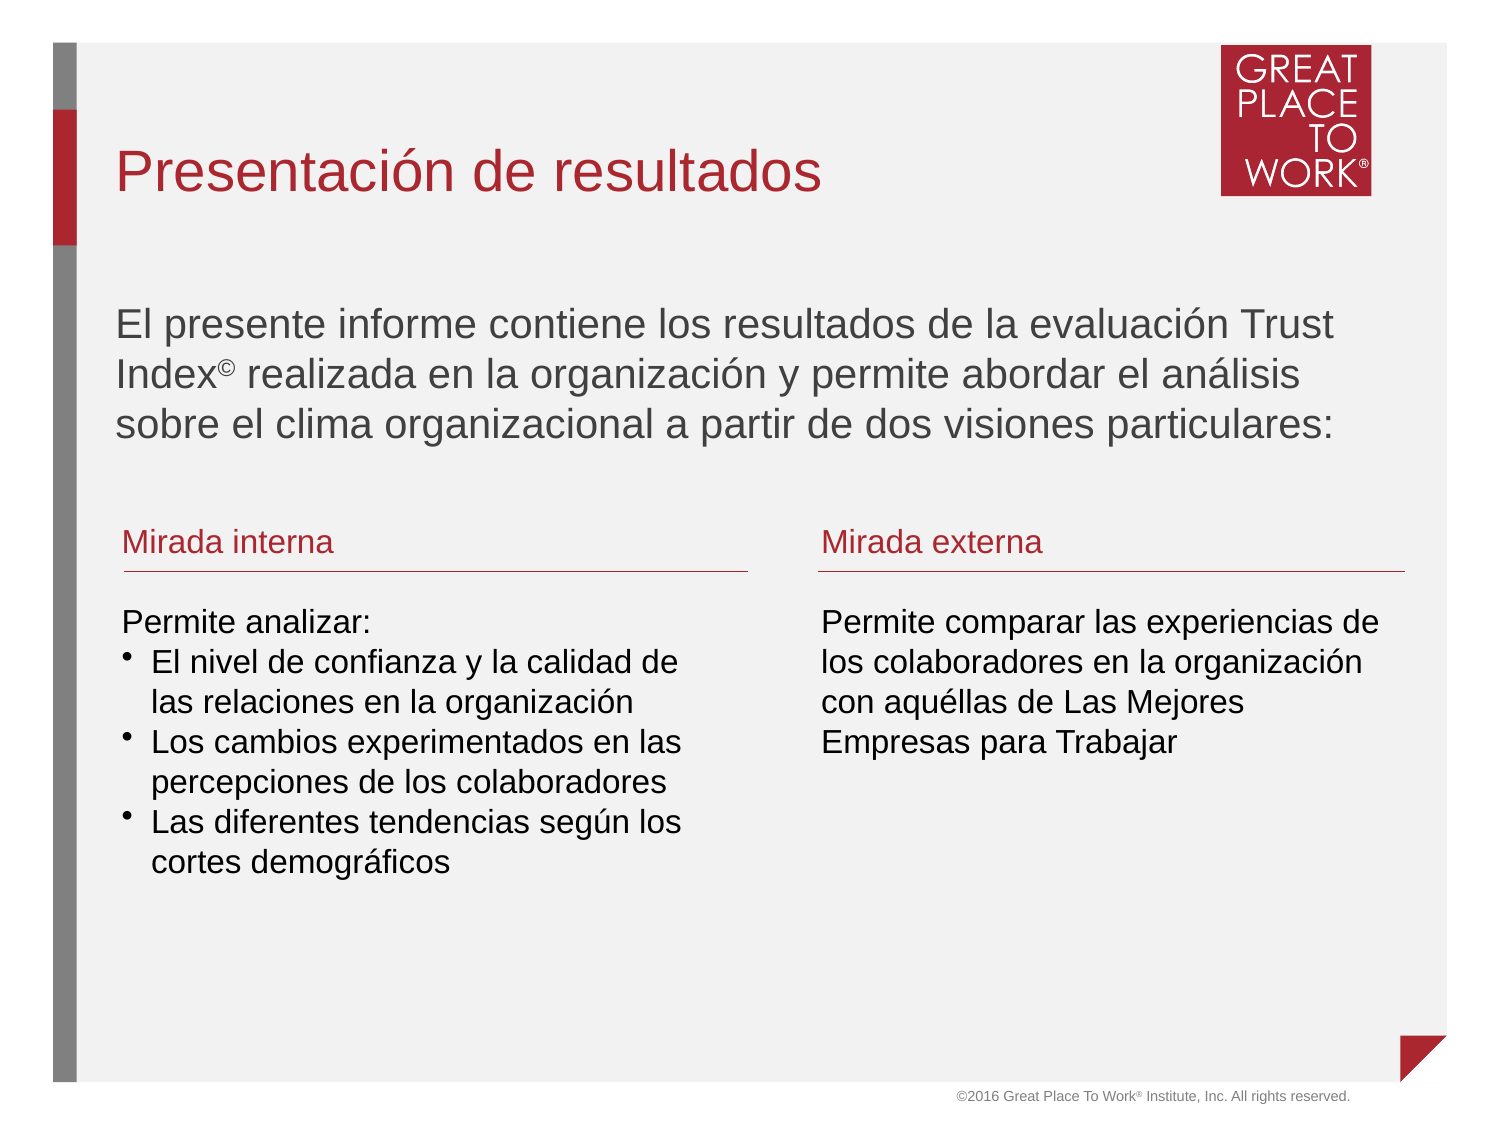

# Presentación de resultados
El presente informe contiene los resultados de la evaluación Trust Index© realizada en la organización y permite abordar el análisis sobre el clima organizacional a partir de dos visiones particulares:

Mirada interna

Permite analizar:
El nivel de confianza y la calidad de las relaciones en la organización
Los cambios experimentados en las percepciones de los colaboradores
Las diferentes tendencias según los cortes demográficos
Mirada externa

Permite comparar las experiencias de los colaboradores en la organización con aquéllas de Las Mejores Empresas para Trabajar